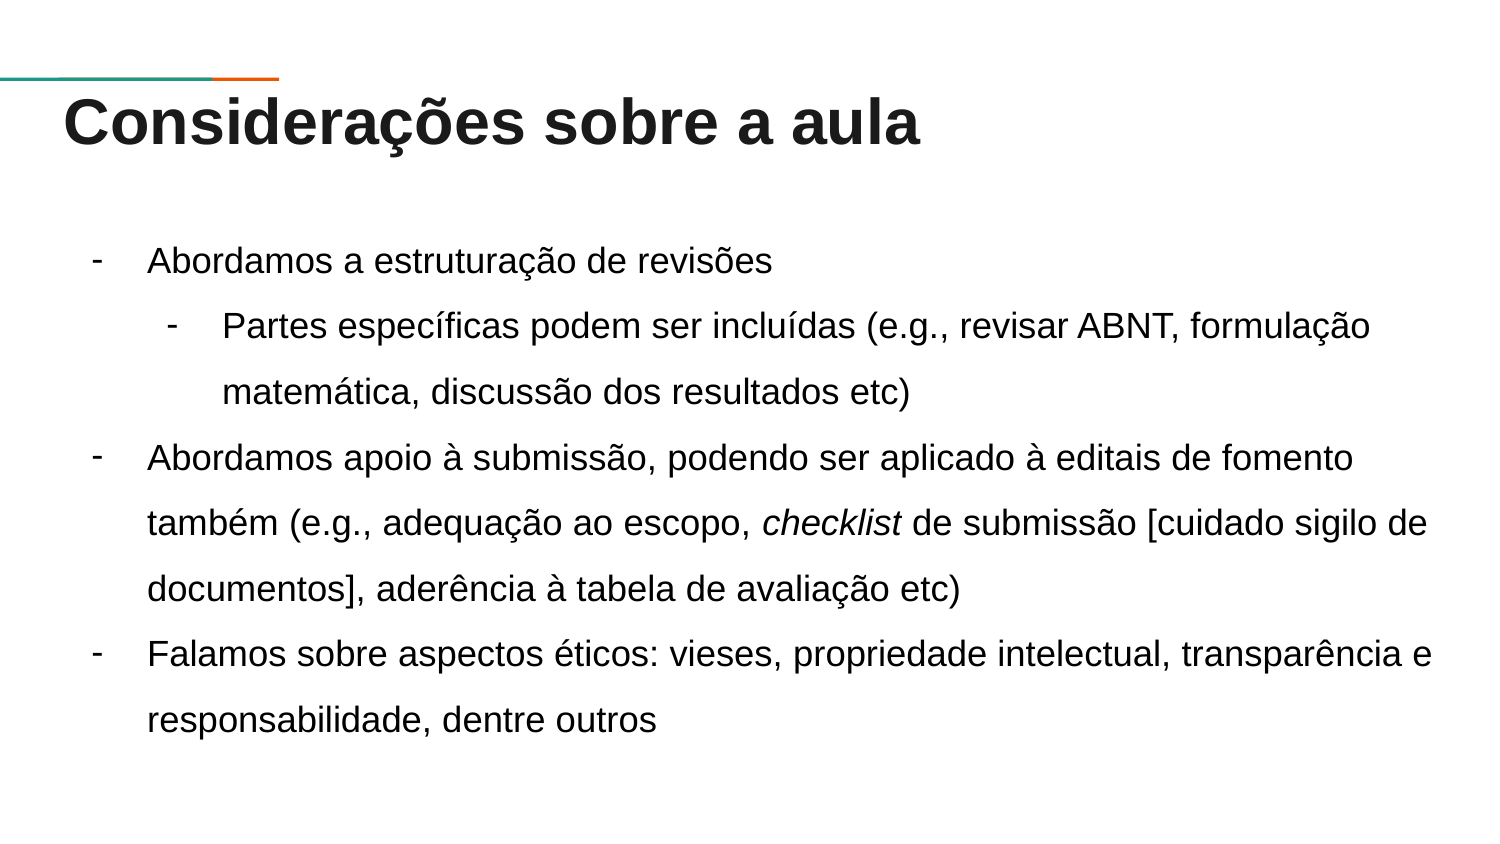

# Considerações sobre a aula
Abordamos a estruturação de revisões
Partes específicas podem ser incluídas (e.g., revisar ABNT, formulação matemática, discussão dos resultados etc)
Abordamos apoio à submissão, podendo ser aplicado à editais de fomento também (e.g., adequação ao escopo, checklist de submissão [cuidado sigilo de documentos], aderência à tabela de avaliação etc)
Falamos sobre aspectos éticos: vieses, propriedade intelectual, transparência e responsabilidade, dentre outros